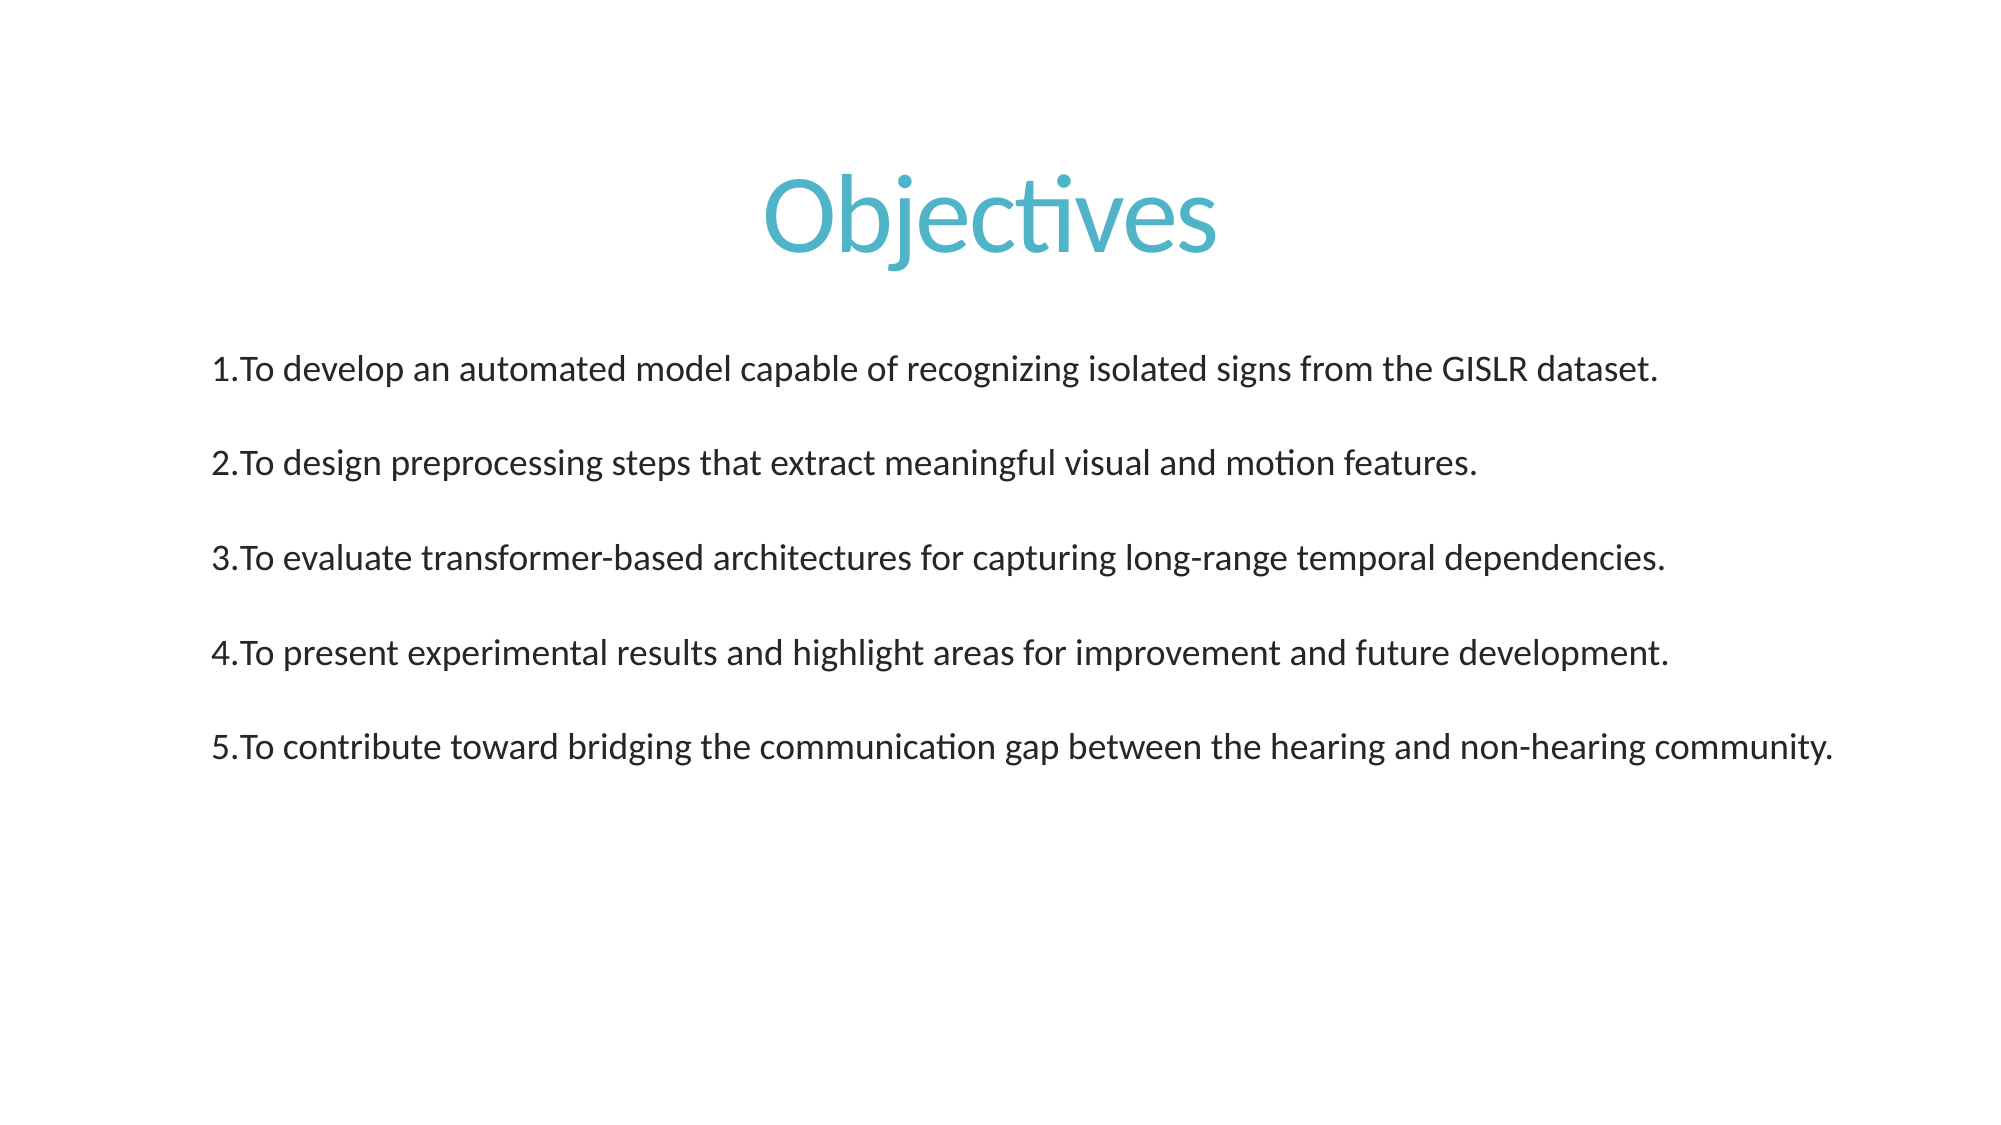

# Objectives
To develop an automated model capable of recognizing isolated signs from the GISLR dataset.
To design preprocessing steps that extract meaningful visual and motion features.
To evaluate transformer-based architectures for capturing long-range temporal dependencies.
To present experimental results and highlight areas for improvement and future development.
To contribute toward bridging the communication gap between the hearing and non-hearing community.